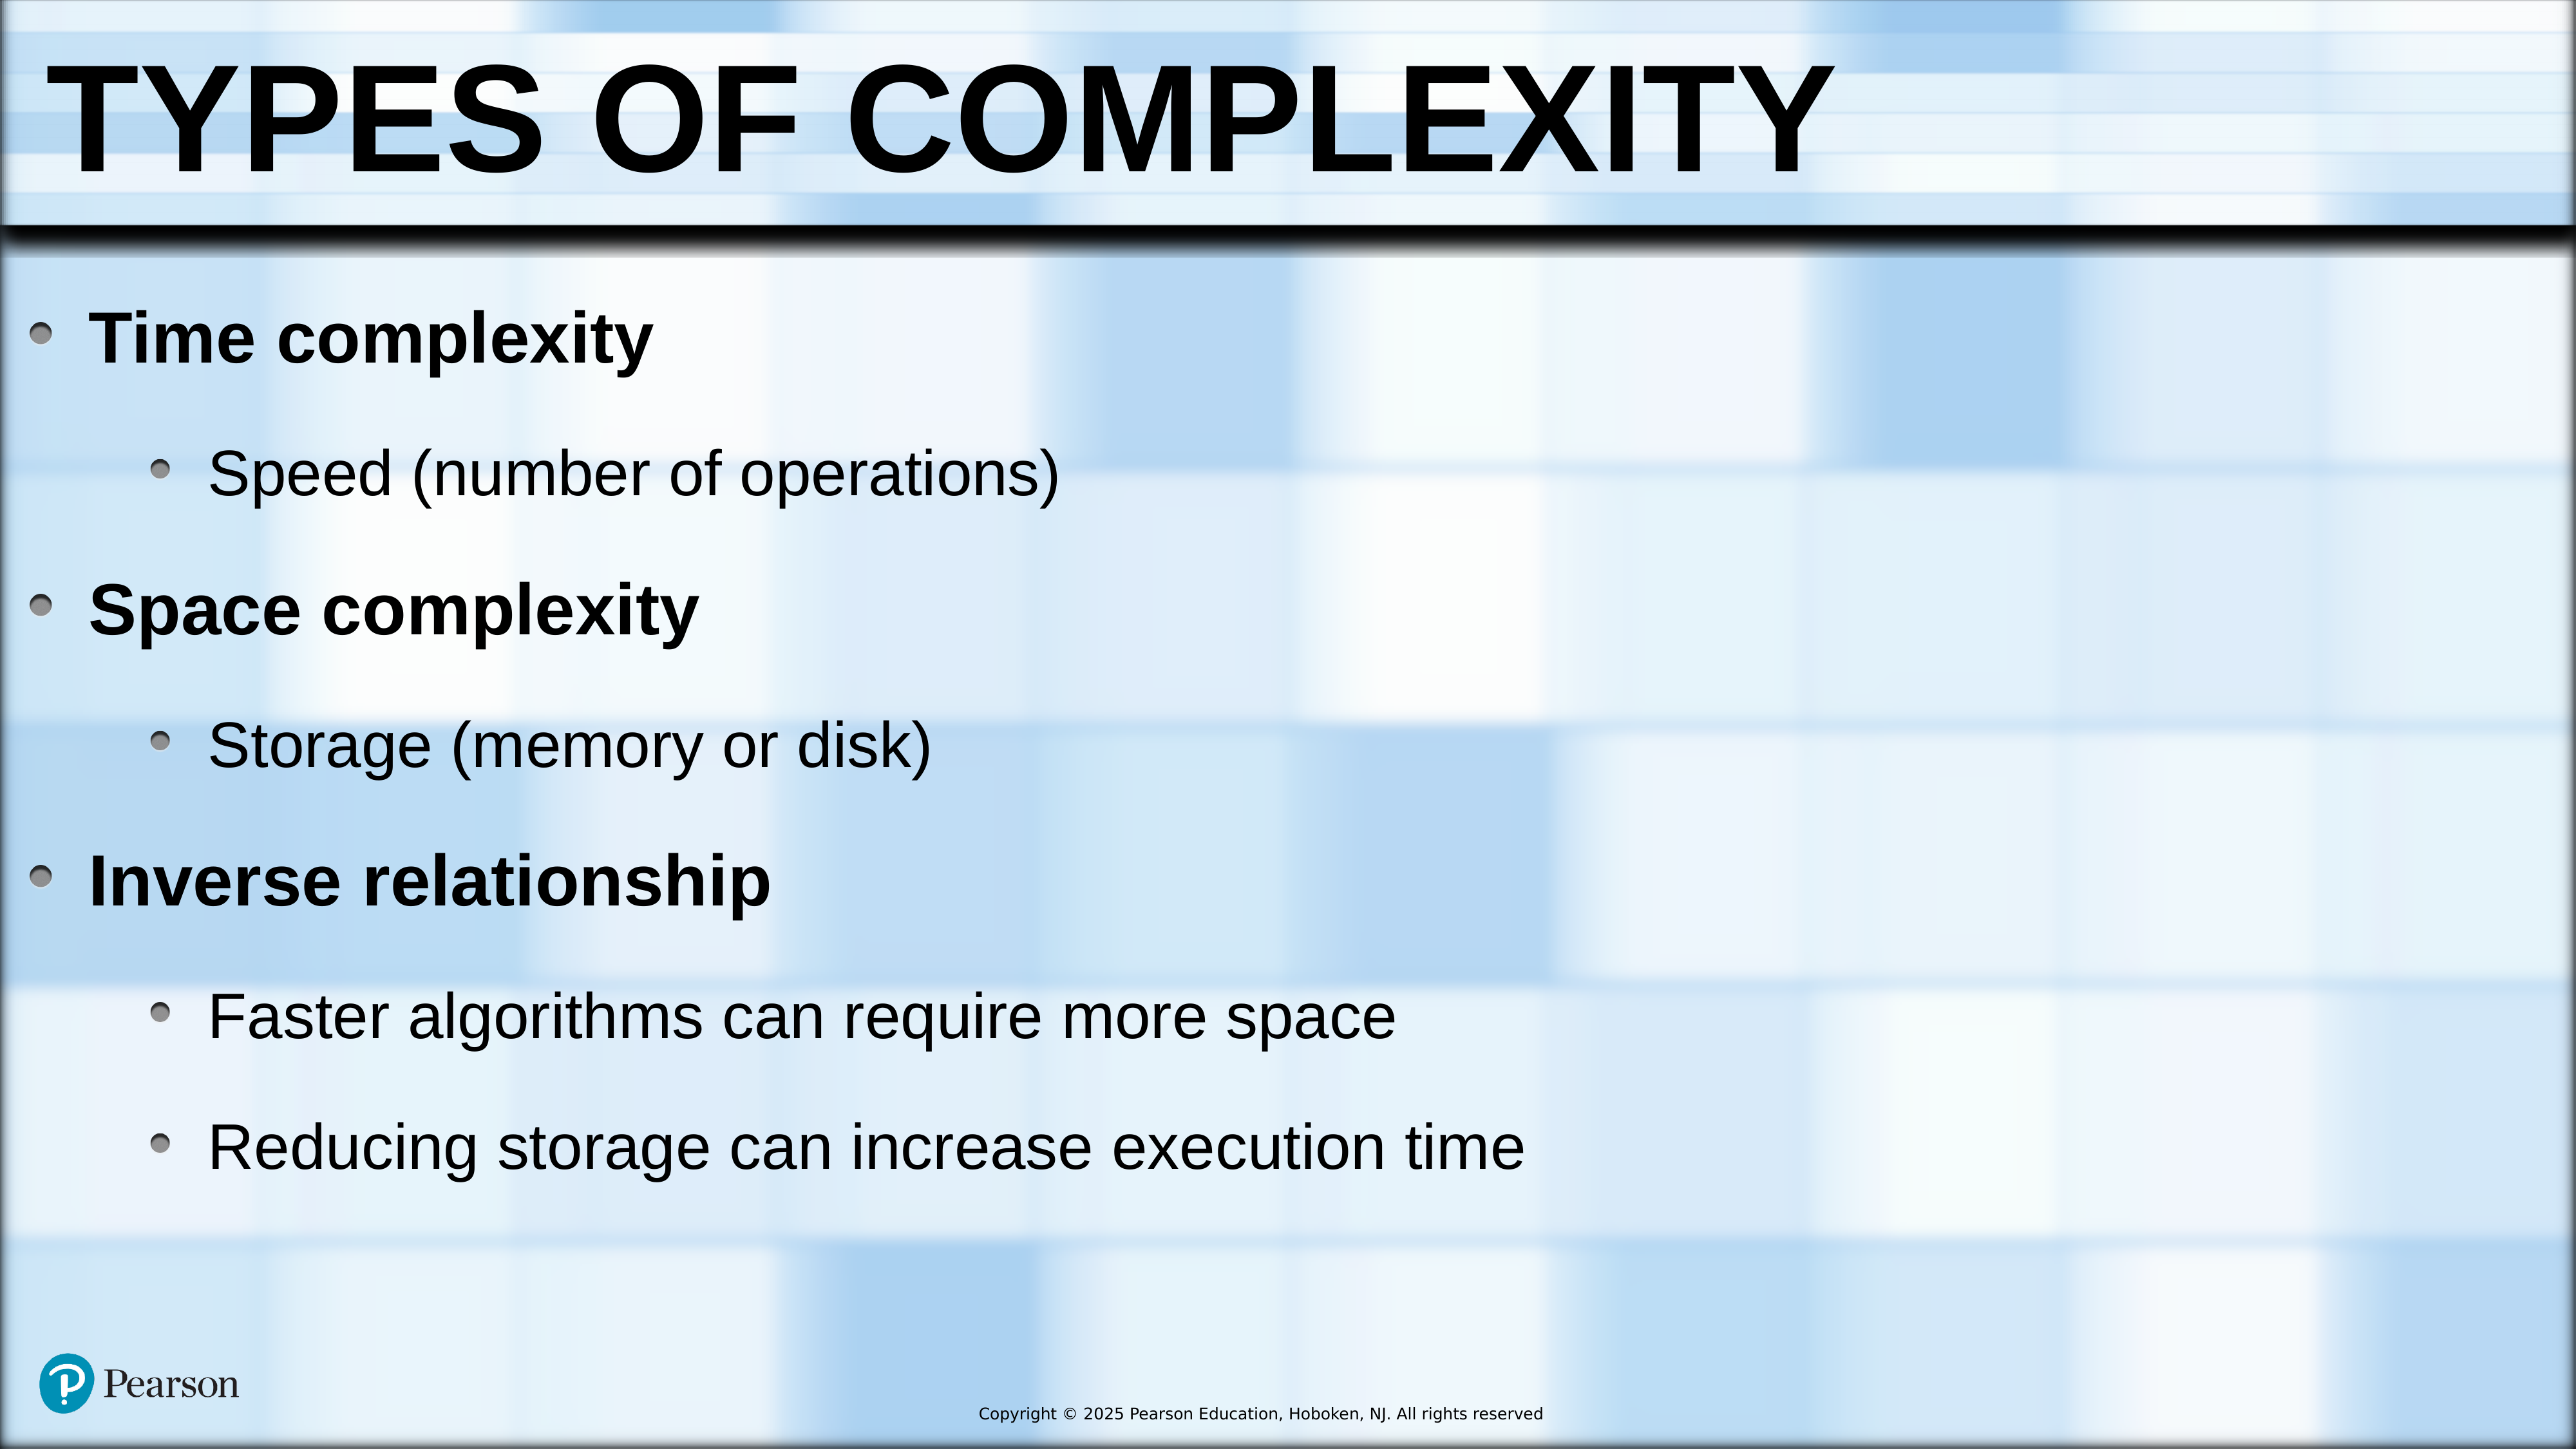

# Types of Complexity
Time complexity
Speed (number of operations)
Space complexity
Storage (memory or disk)
Inverse relationship
Faster algorithms can require more space
Reducing storage can increase execution time